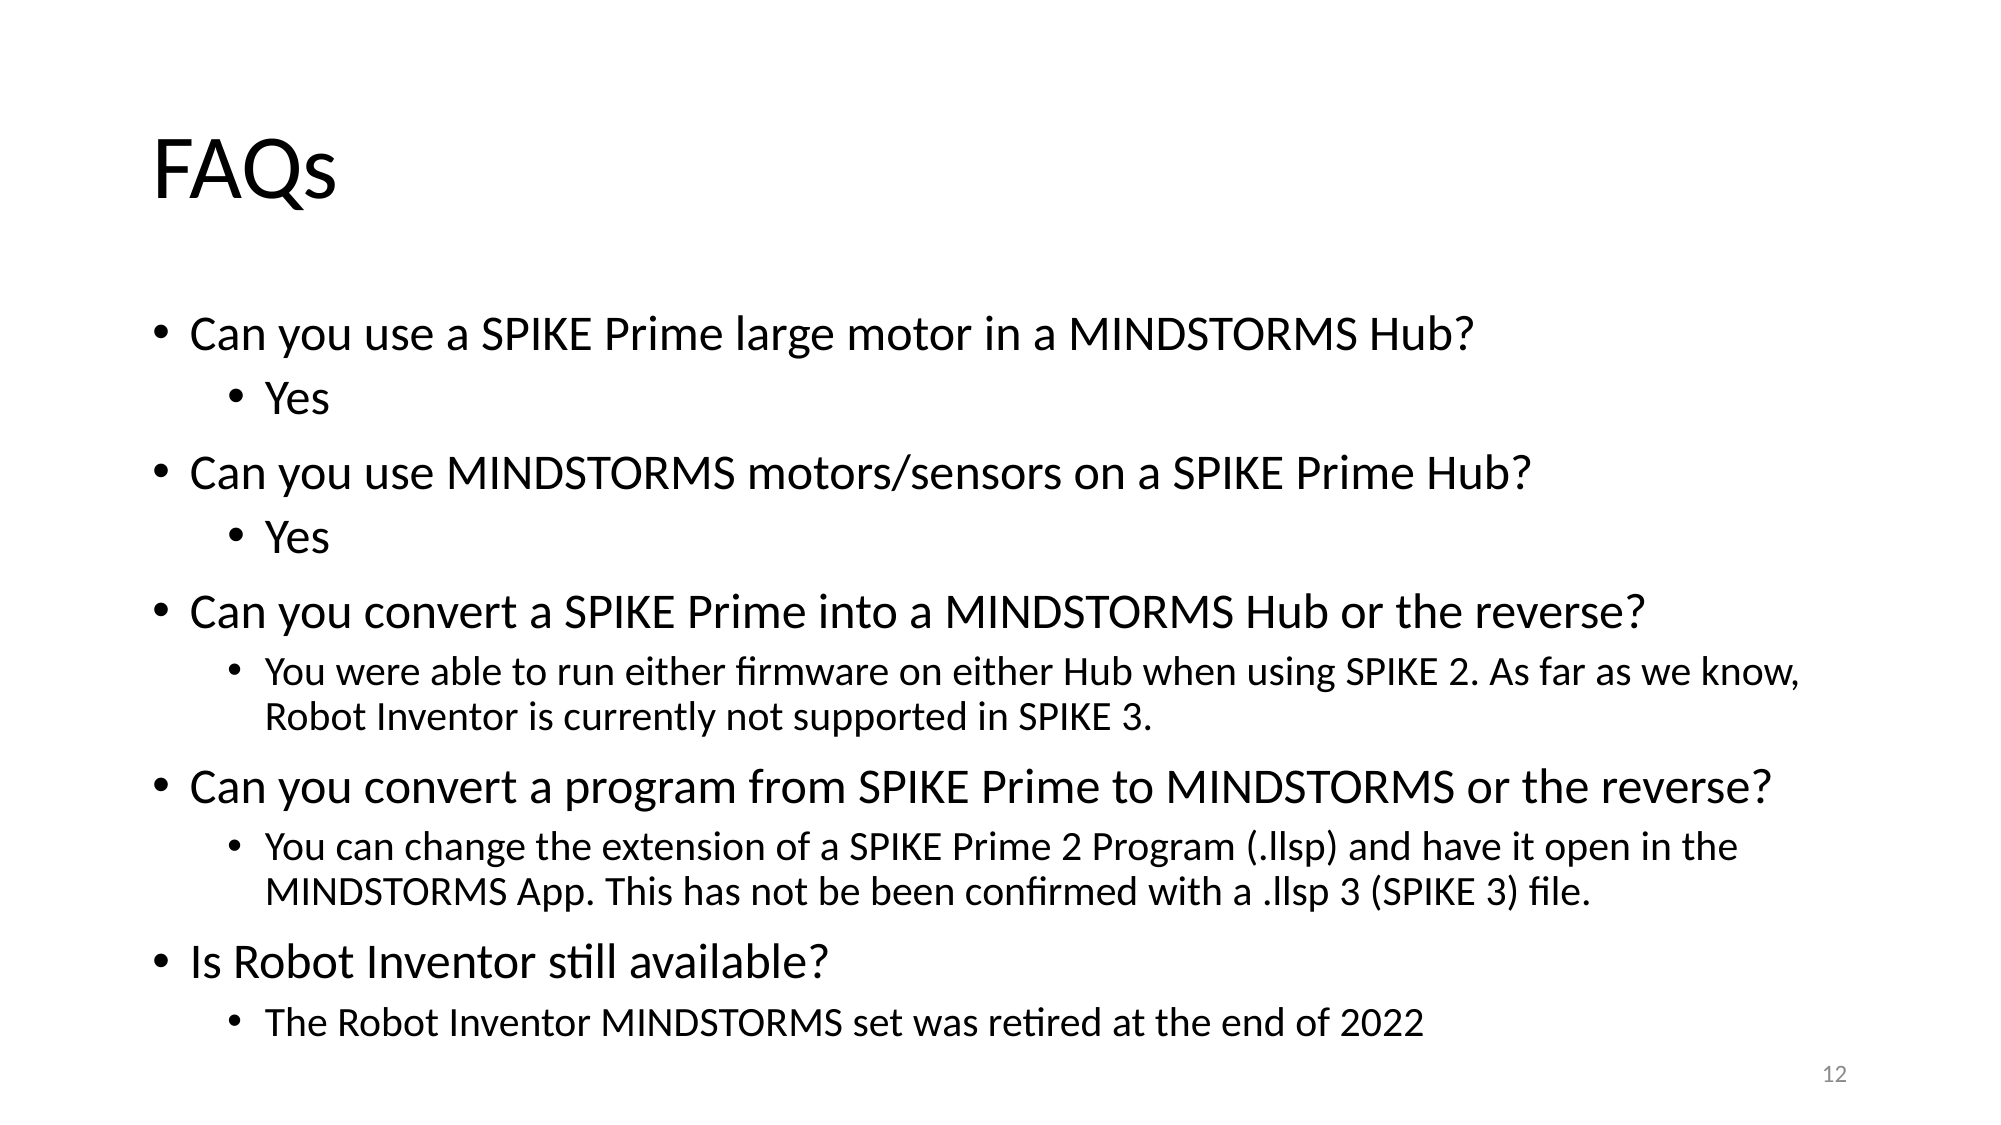

# FAQs
Can you use a SPIKE Prime large motor in a MINDSTORMS Hub?
Yes
Can you use MINDSTORMS motors/sensors on a SPIKE Prime Hub?
Yes
Can you convert a SPIKE Prime into a MINDSTORMS Hub or the reverse?
You were able to run either firmware on either Hub when using SPIKE 2. As far as we know, Robot Inventor is currently not supported in SPIKE 3.
Can you convert a program from SPIKE Prime to MINDSTORMS or the reverse?
You can change the extension of a SPIKE Prime 2 Program (.llsp) and have it open in the MINDSTORMS App. This has not be been confirmed with a .llsp 3 (SPIKE 3) file.
Is Robot Inventor still available?
The Robot Inventor MINDSTORMS set was retired at the end of 2022
12